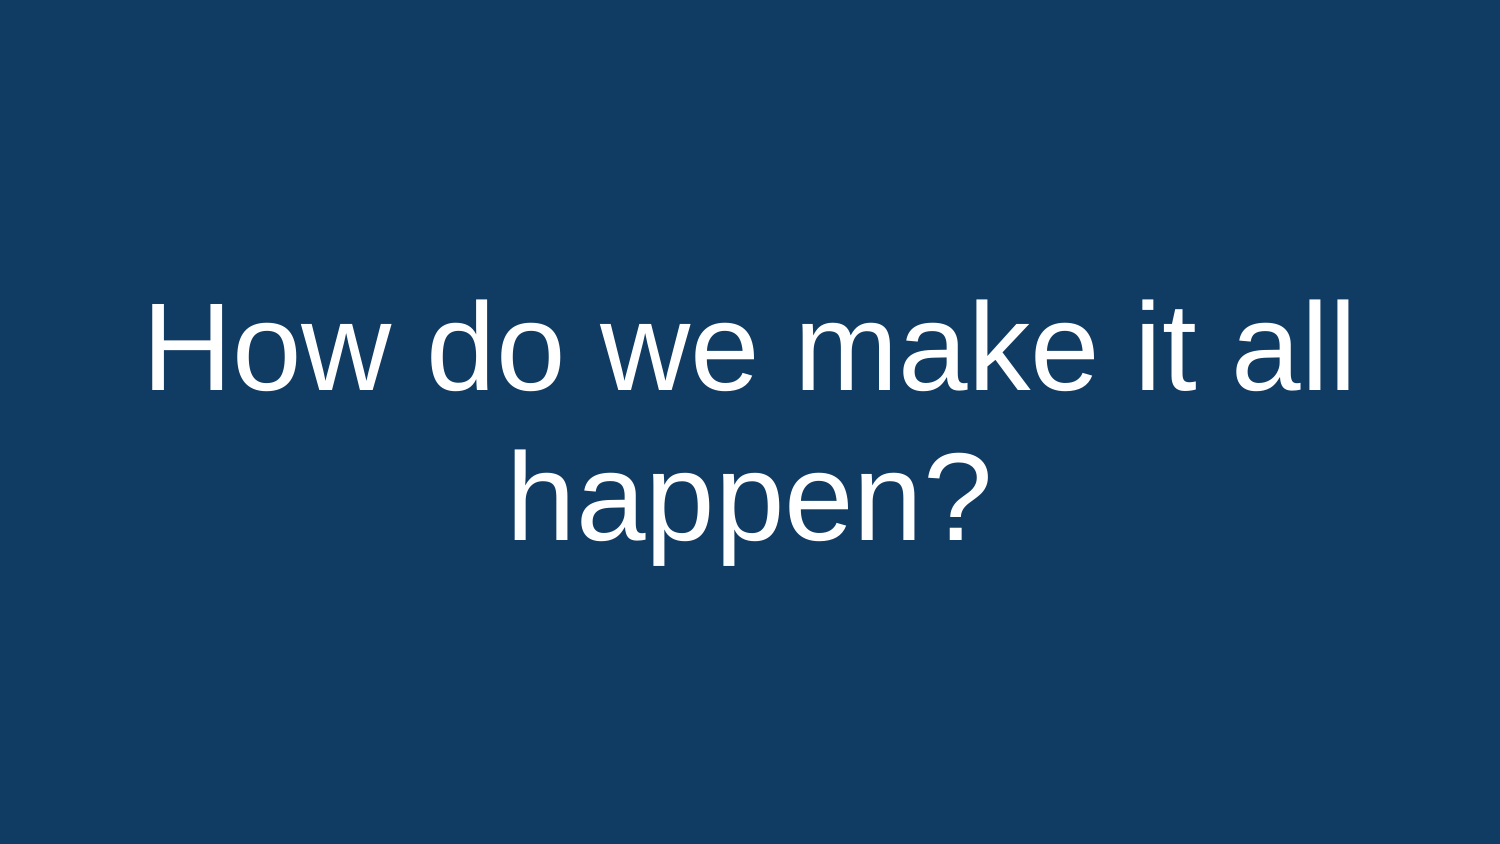

How do we make it all happen?